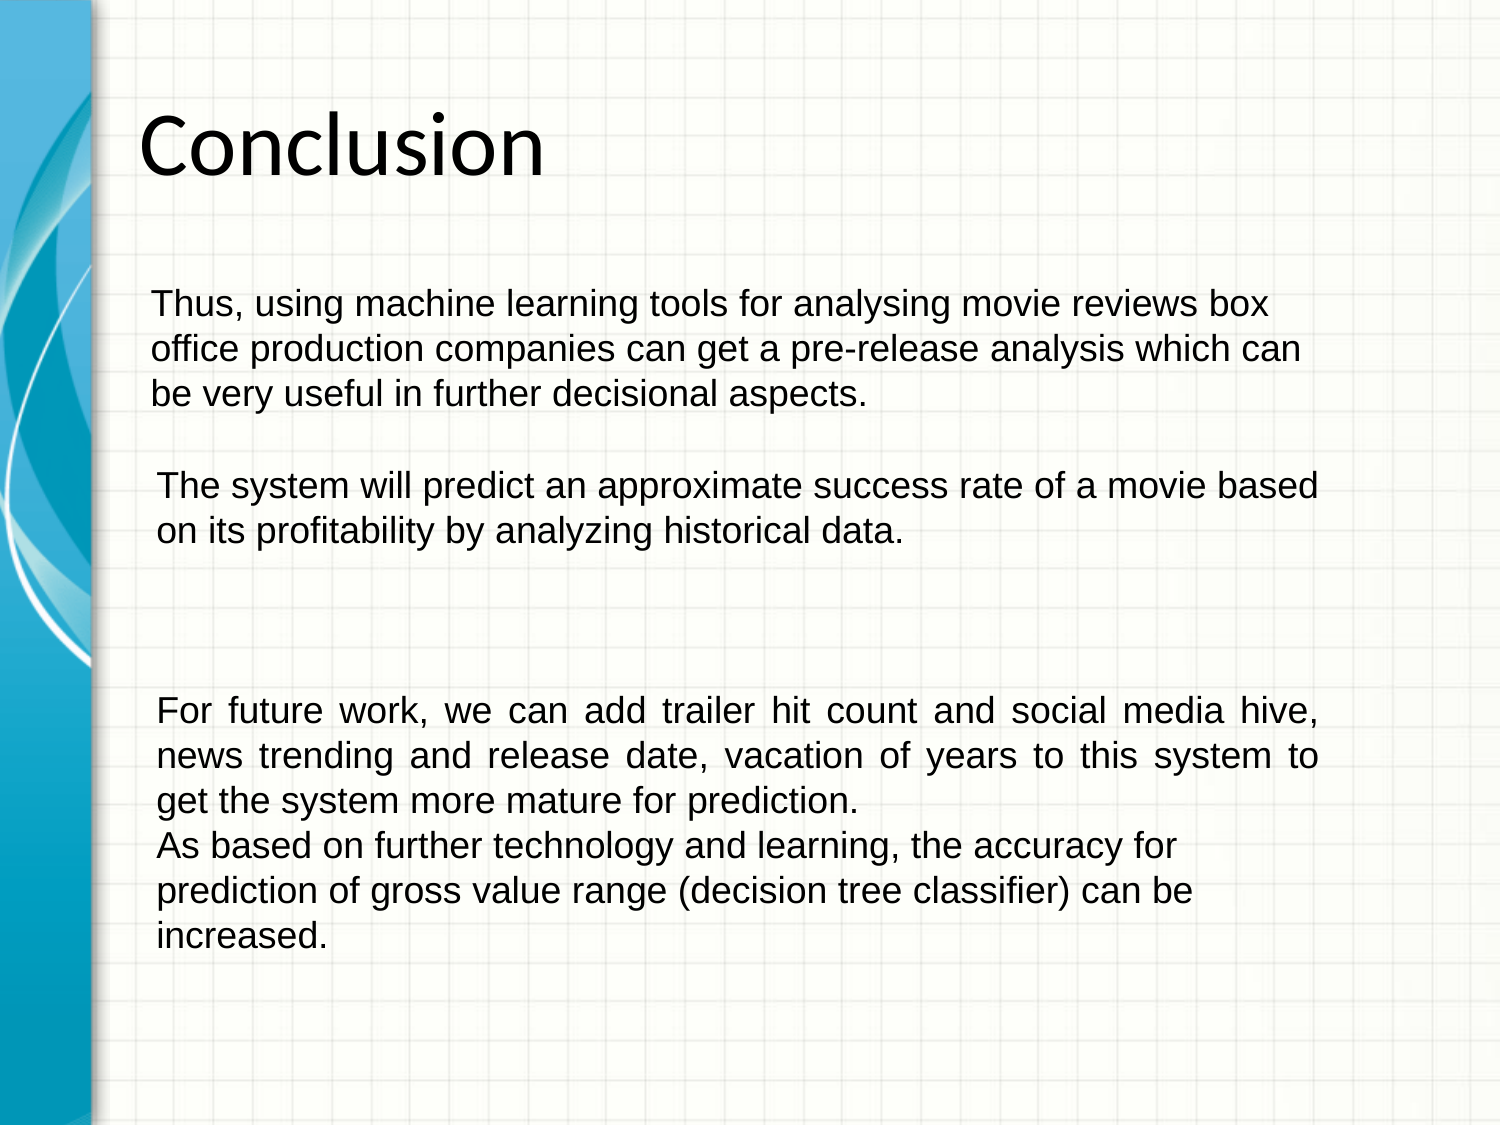

Conclusion
Thus, using machine learning tools for analysing movie reviews box office production companies can get a pre-release analysis which can be very useful in further decisional aspects.

The system will predict an approximate success rate of a movie based on its profitability by analyzing historical data.

For future work, we can add trailer hit count and social media hive, news trending and release date, vacation of years to this system to get the system more mature for prediction.
As based on further technology and learning, the accuracy for prediction of gross value range (decision tree classifier) can be increased.